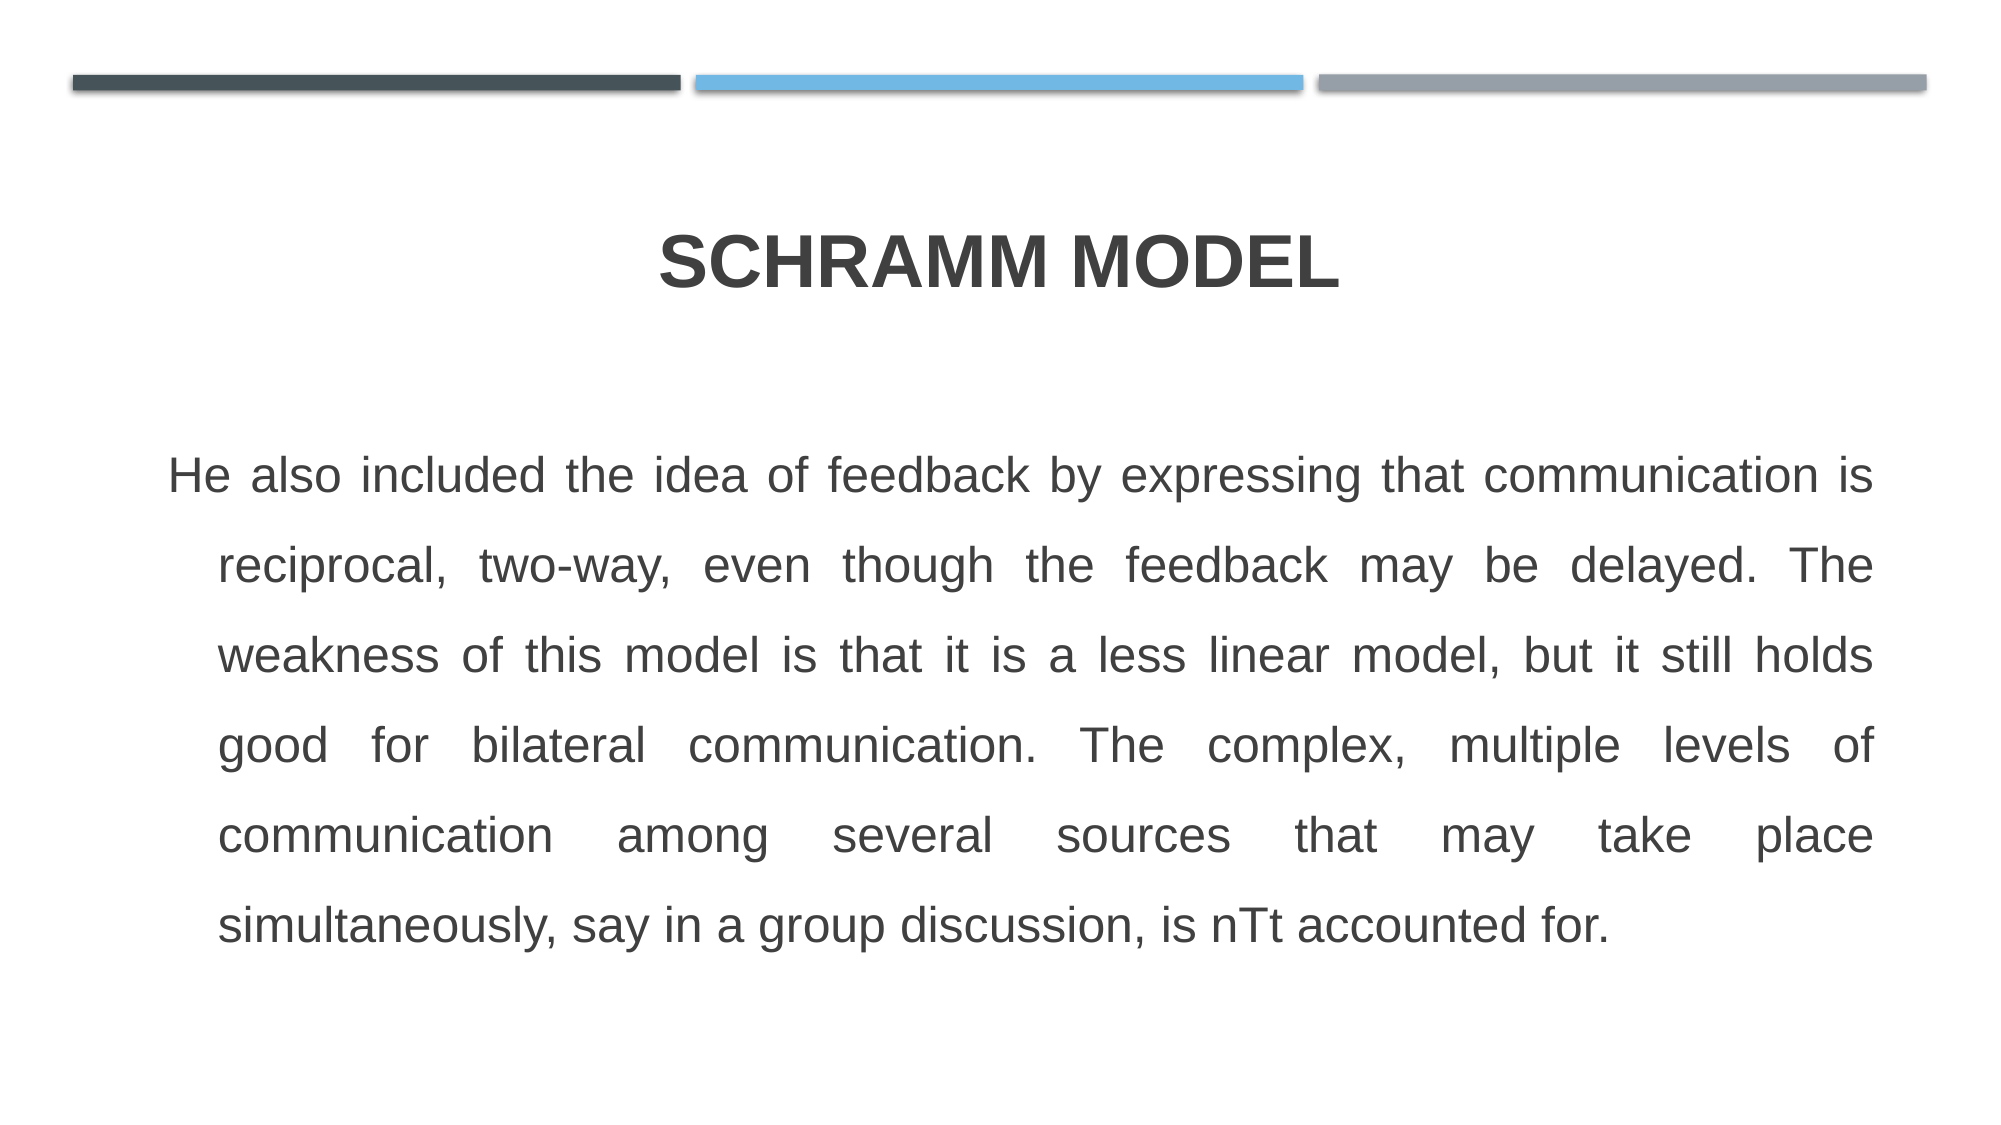

# Schramm Model
He also included the idea of feedback by expressing that communication is reciprocal, two-way, even though the feedback may be delayed. The weakness of this model is that it is a less linear model, but it still holds good for bilateral communication. The complex, multiple levels of communication among several sources that may take place simultaneously, say in a group discussion, is nTt accounted for.